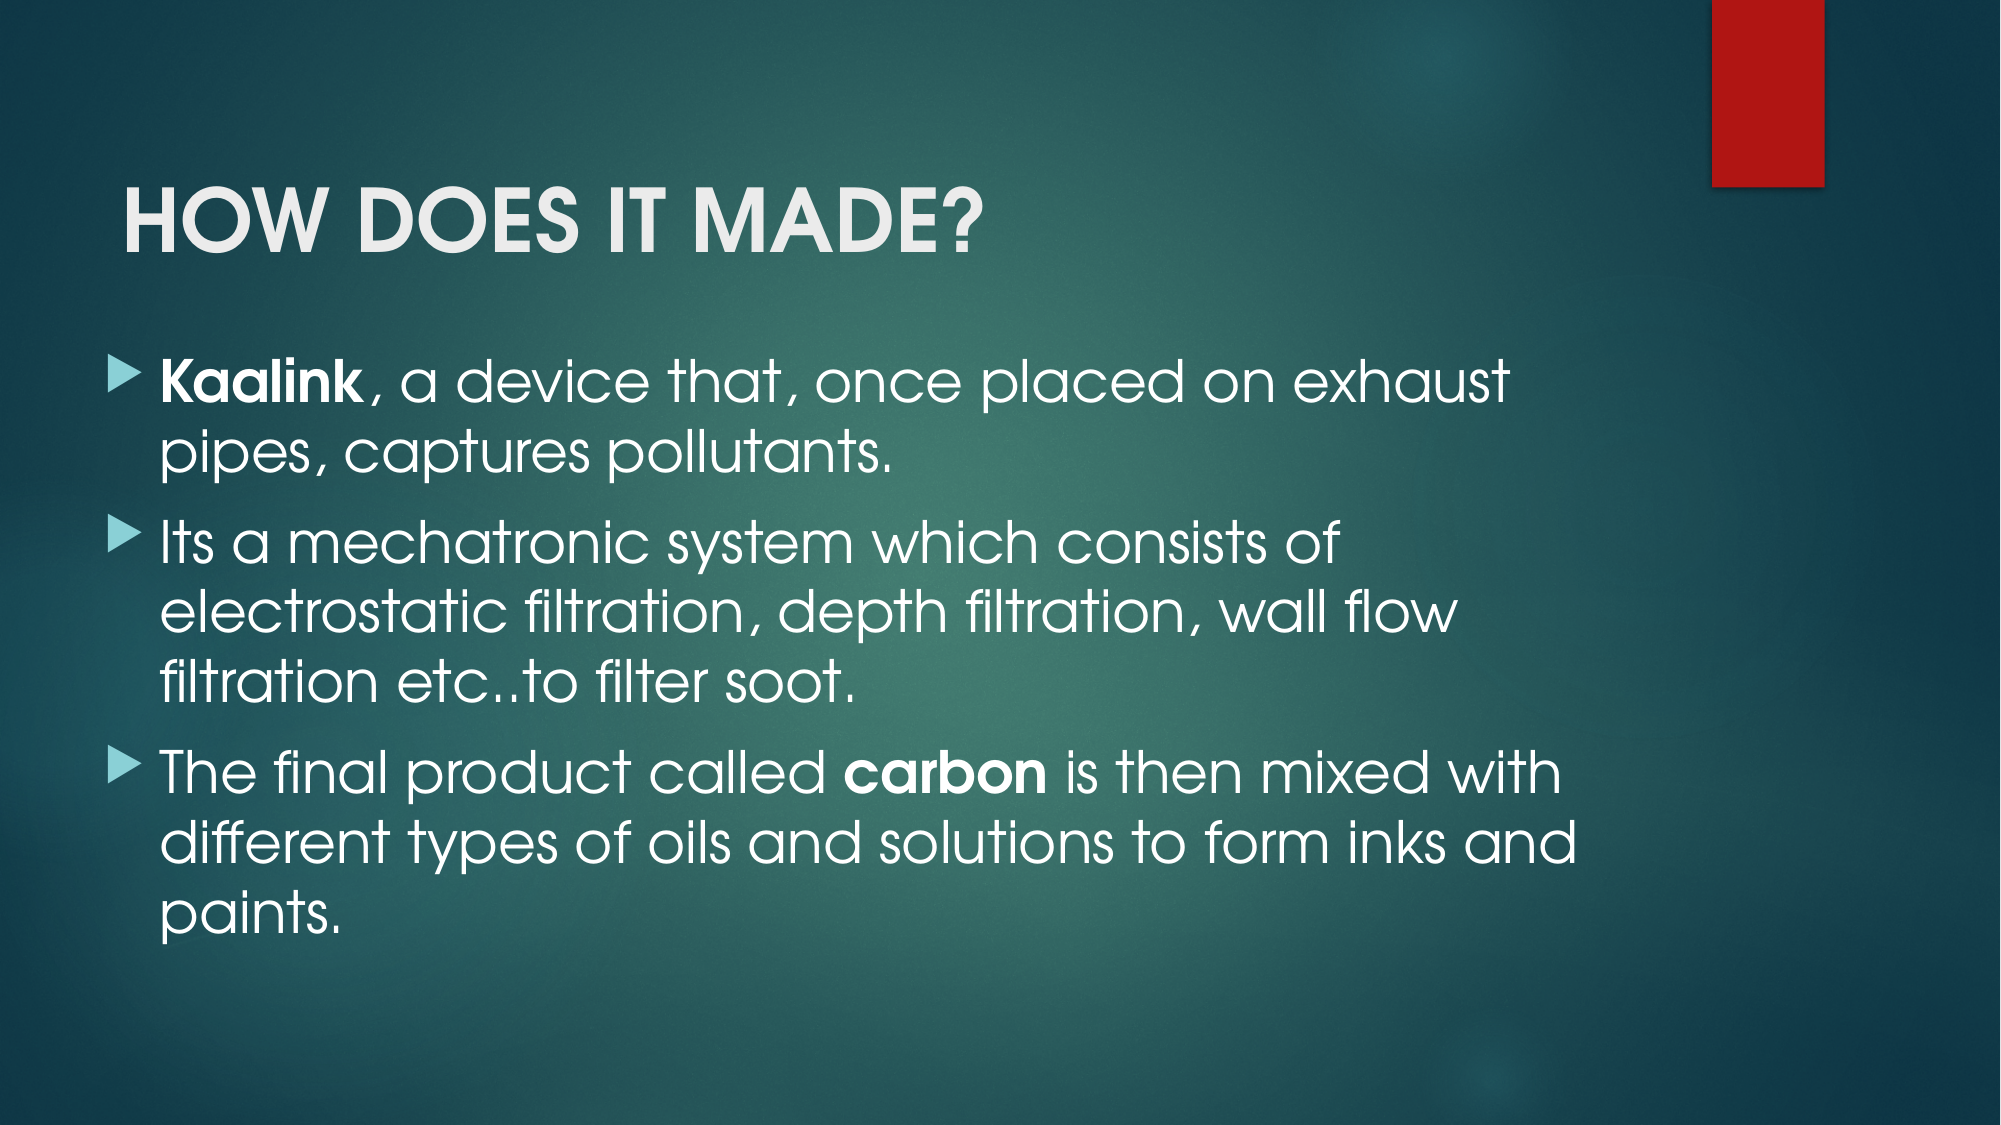

# HOW DOES IT MADE?
Kaalink, a device that, once placed on exhaust pipes, captures pollutants.
Its a mechatronic system which consists of electrostatic filtration, depth filtration, wall flow filtration etc..to filter soot.
The final product called carbon is then mixed with different types of oils and solutions to form inks and paints.